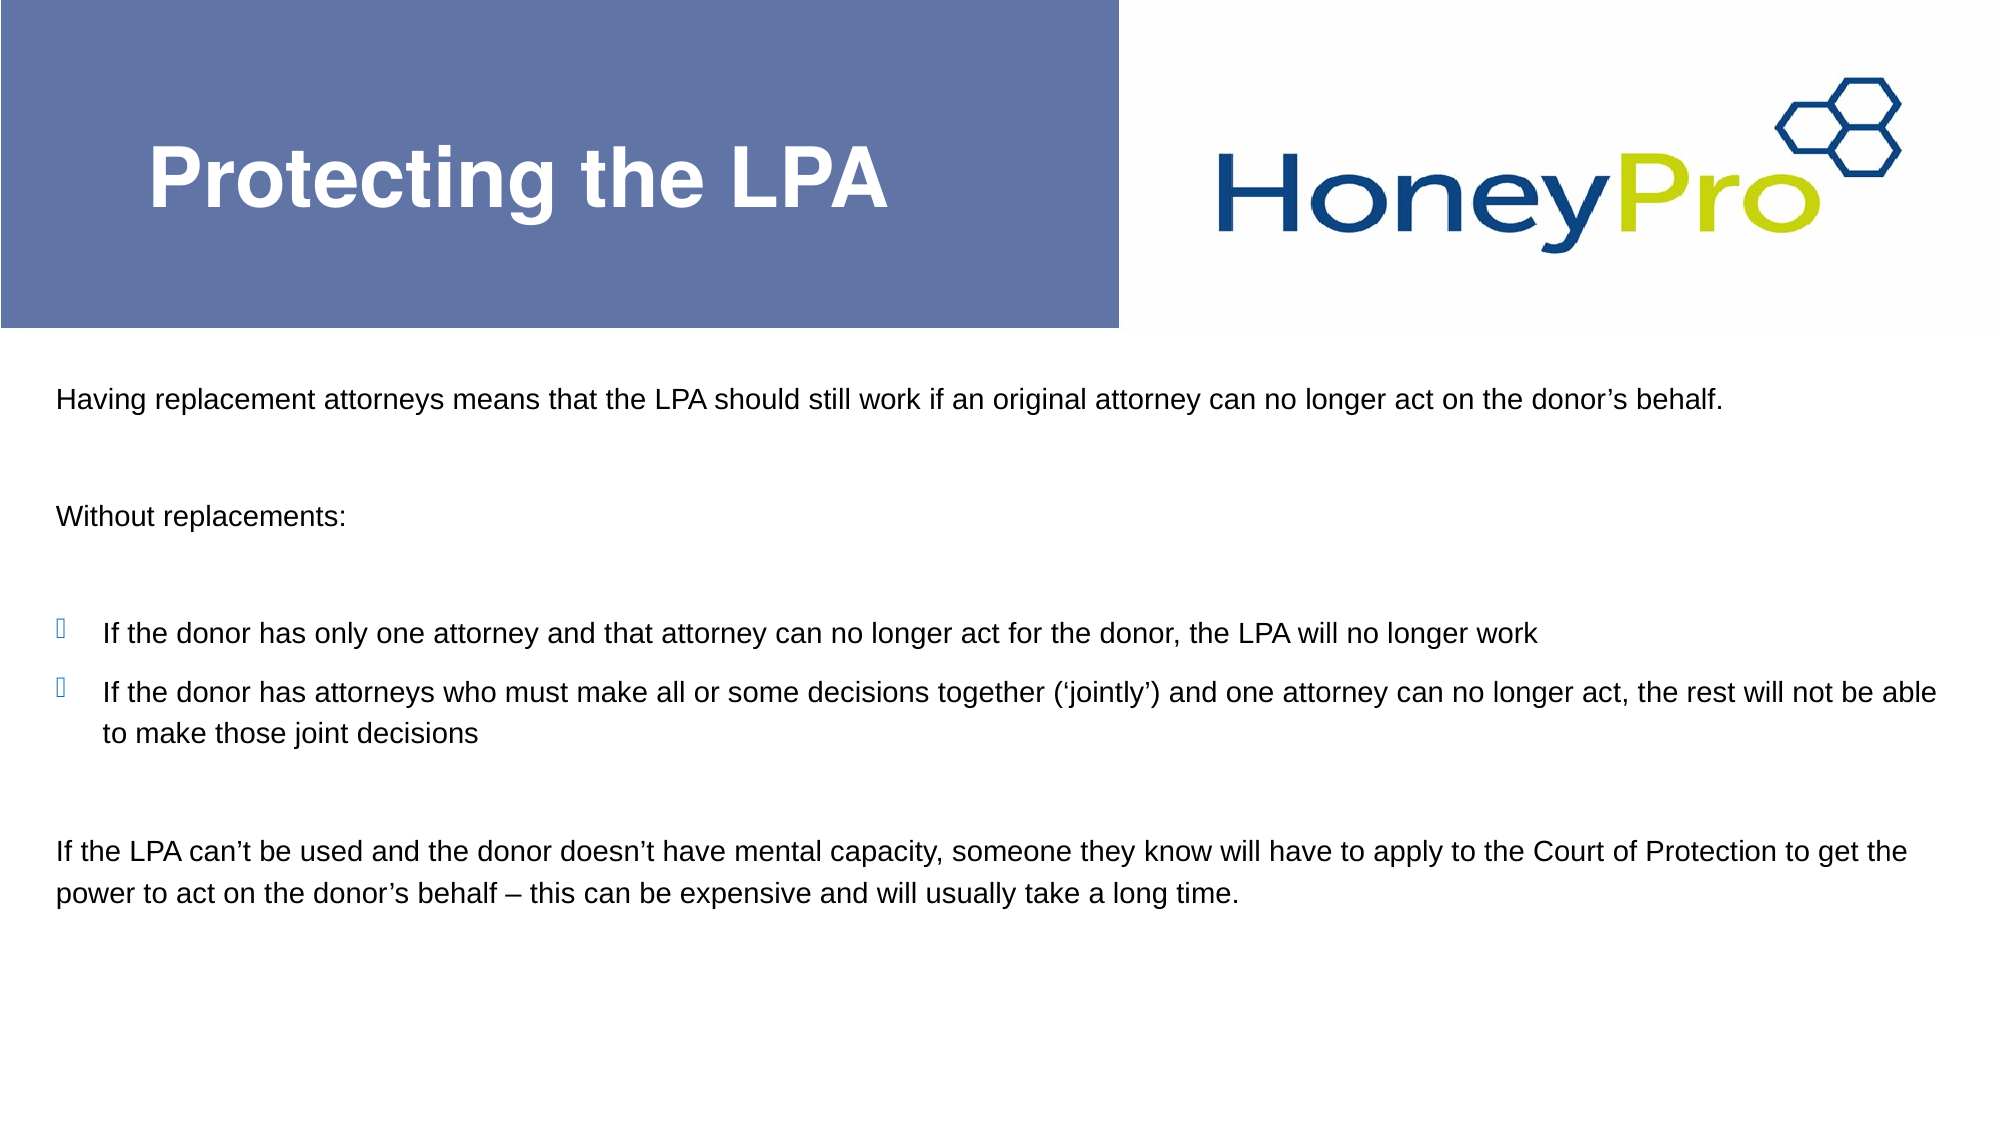

# Protecting the LPA
Having replacement attorneys means that the LPA should still work if an original attorney can no longer act on the donor’s behalf.

Without replacements:

If the donor has only one attorney and that attorney can no longer act for the donor, the LPA will no longer work
If the donor has attorneys who must make all or some decisions together (‘jointly’) and one attorney can no longer act, the rest will not be able to make those joint decisions

If the LPA can’t be used and the donor doesn’t have mental capacity, someone they know will have to apply to the Court of Protection to get the power to act on the donor’s behalf – this can be expensive and will usually take a long time.